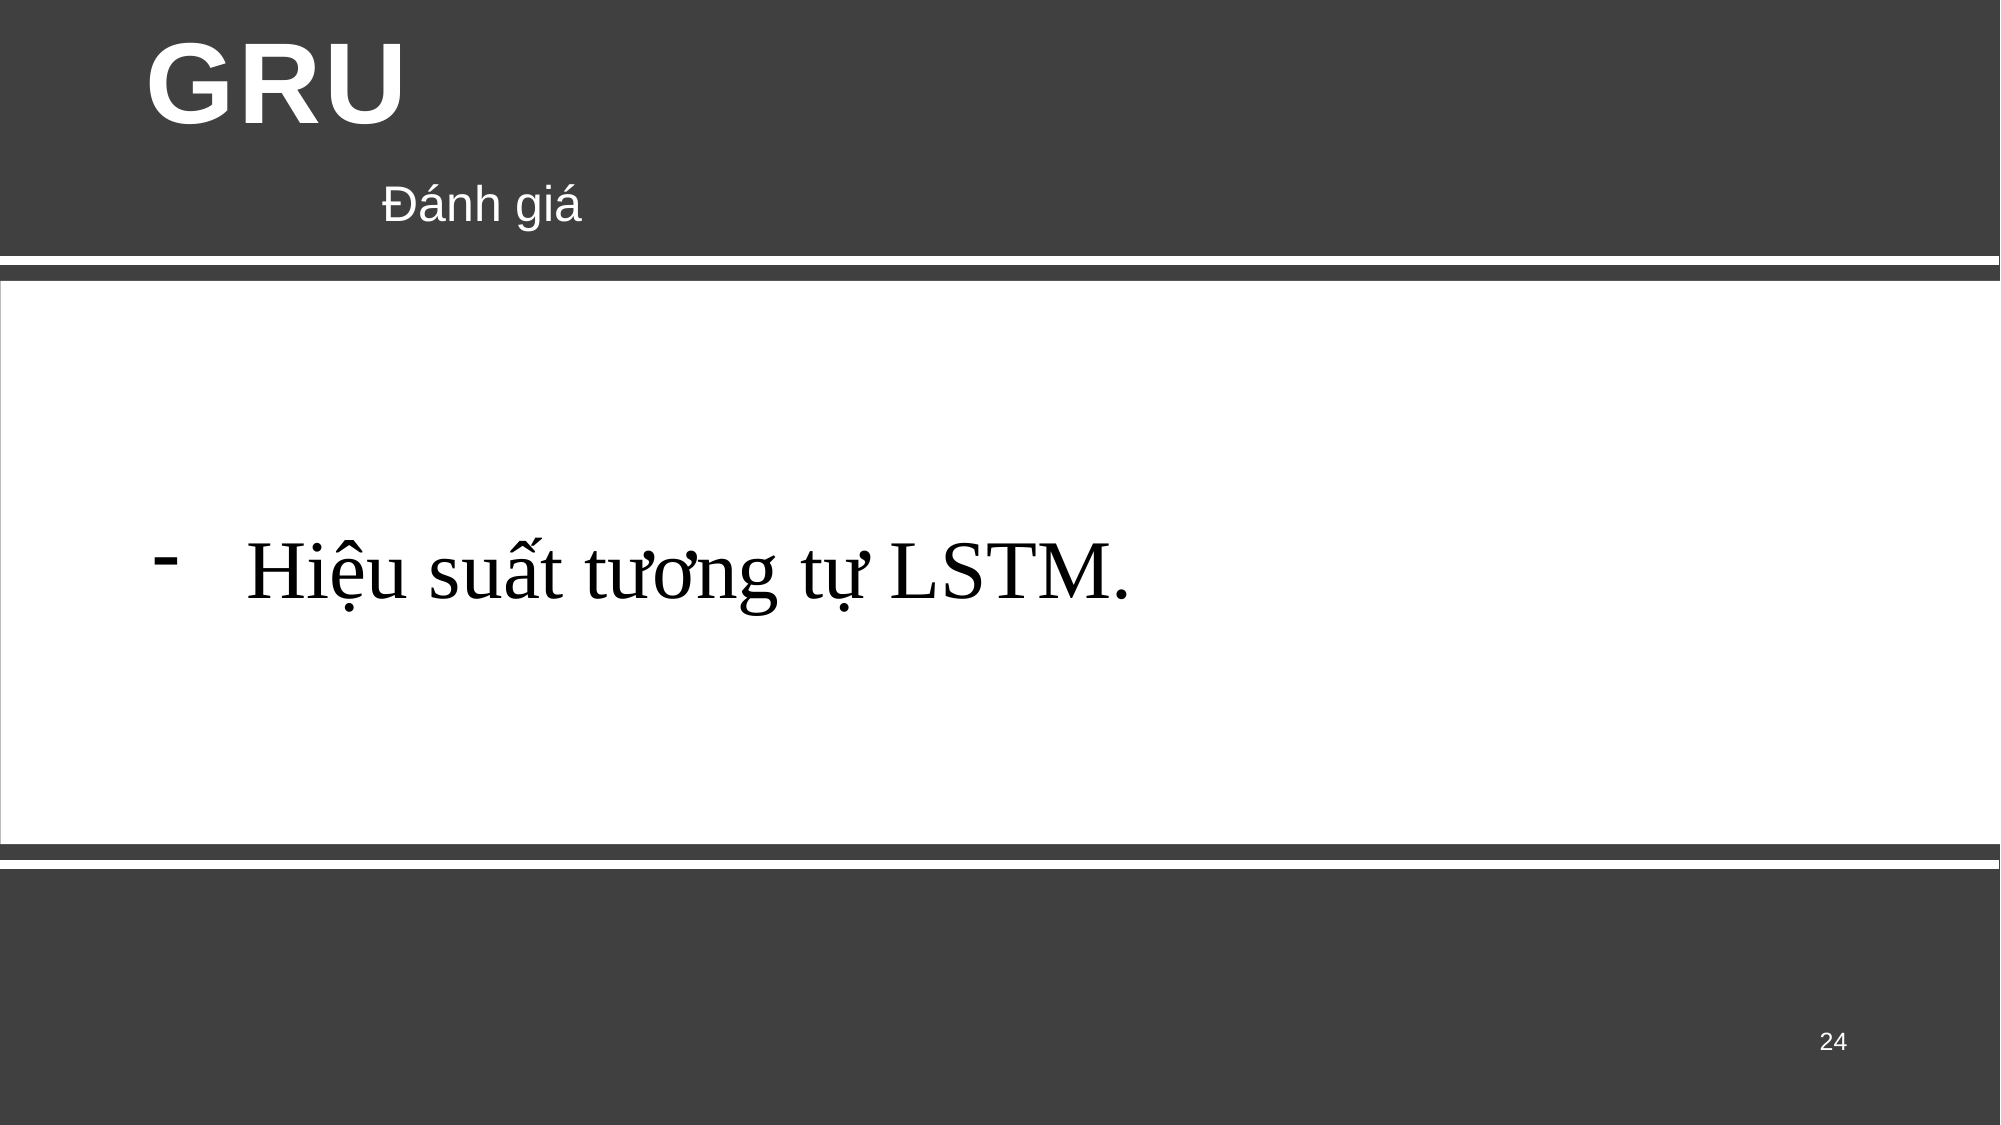

# GRU
Đánh giá

Hiệu suất tương tự LSTM.

24